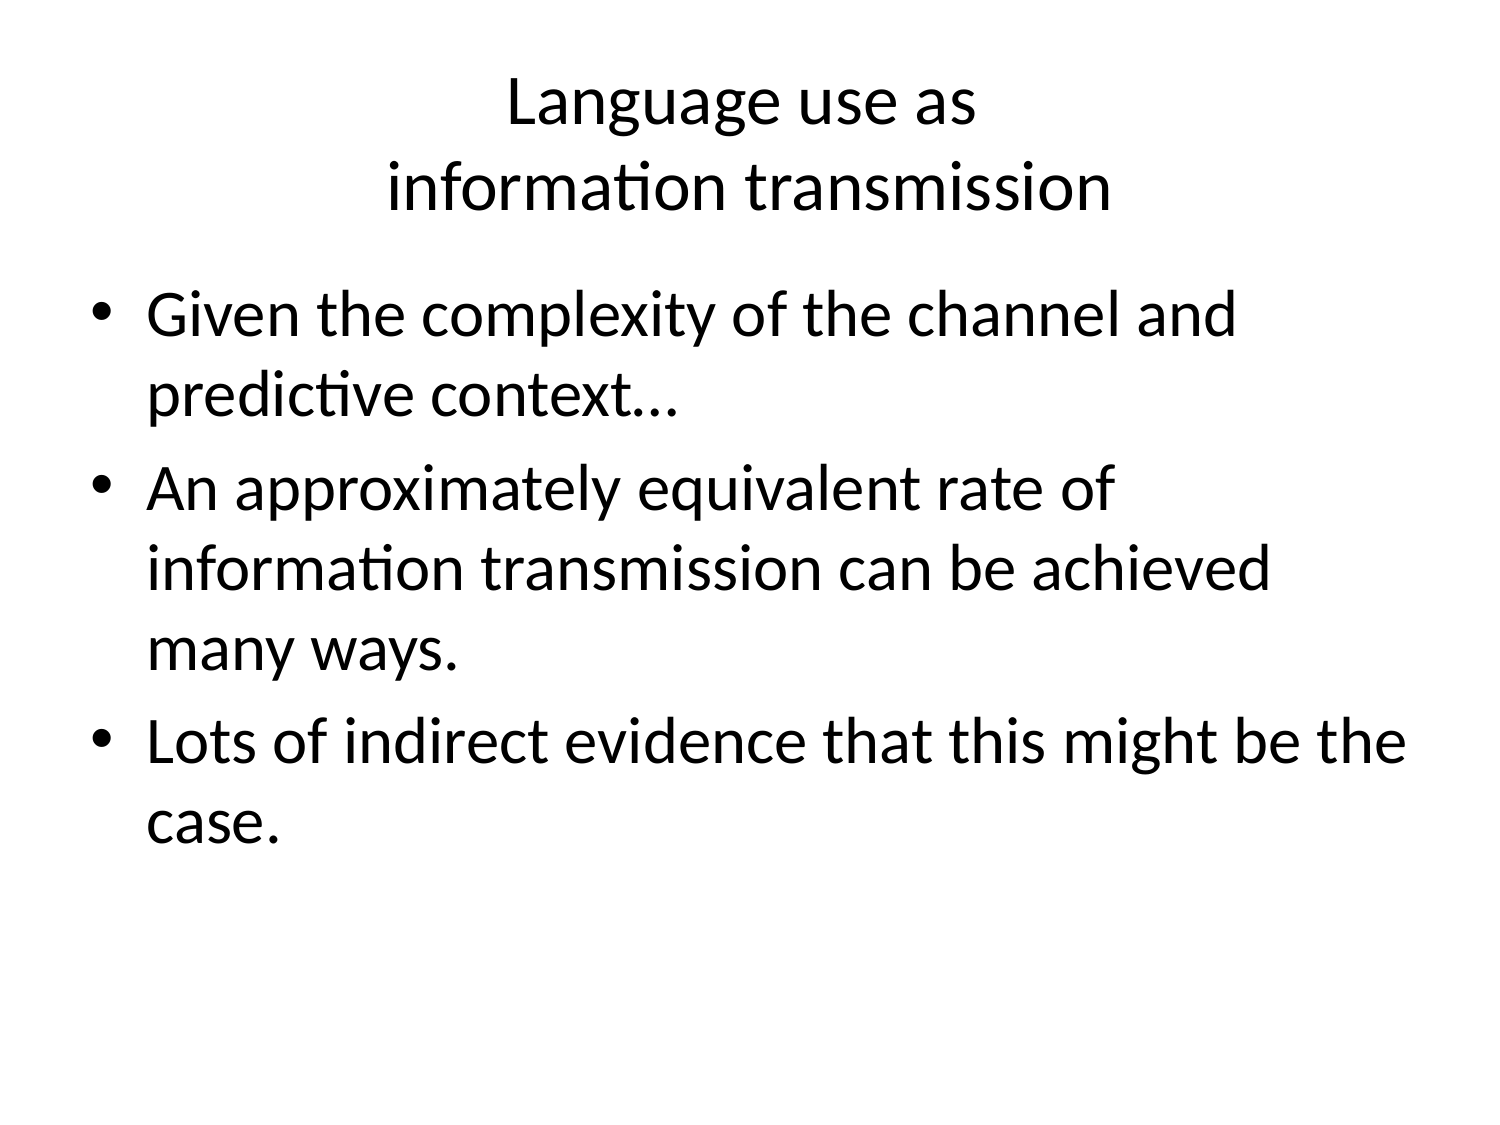

# Language use as information transmission
Given the complexity of the channel and predictive context…
An approximately equivalent rate of information transmission can be achieved many ways.
Lots of indirect evidence that this might be the case.